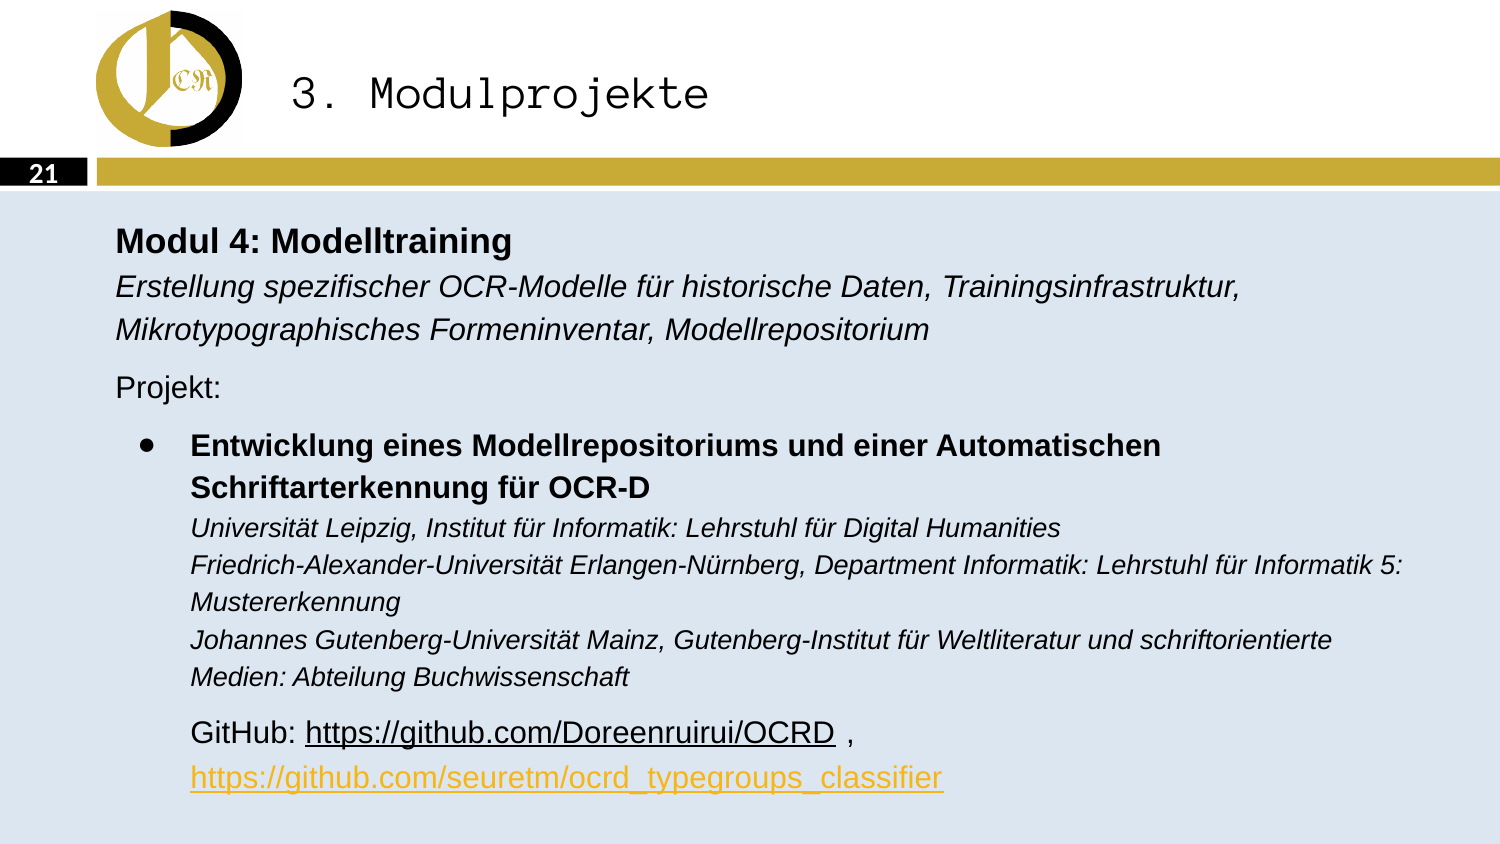

# 3. Modulprojekte
21
Modul 4: Modelltraining
Erstellung spezifischer OCR-Modelle für historische Daten, Trainingsinfrastruktur, Mikrotypographisches Formeninventar, Modellrepositorium
Projekt:
Entwicklung eines Modellrepositoriums und einer Automatischen Schriftarterkennung für OCR-D
Universität Leipzig, Institut für Informatik: Lehrstuhl für Digital Humanities
Friedrich-Alexander-Universität Erlangen-Nürnberg, Department Informatik: Lehrstuhl für Informatik 5: Mustererkennung
Johannes Gutenberg-Universität Mainz, Gutenberg-Institut für Weltliteratur und schriftorientierte Medien: Abteilung Buchwissenschaft
GitHub: https://github.com/Doreenruirui/OCRD , https://github.com/seuretm/ocrd_typegroups_classifier